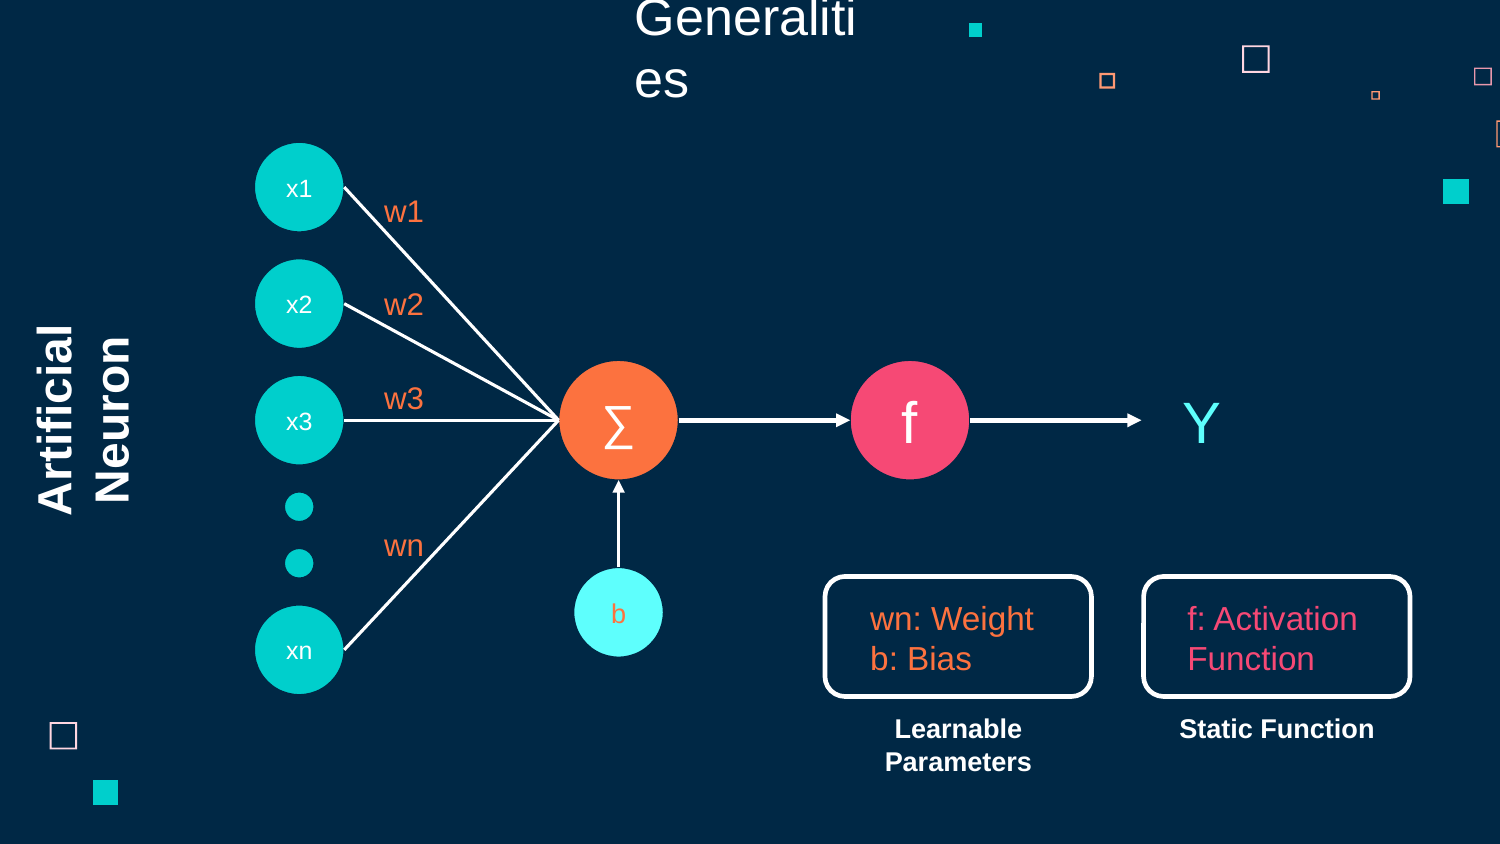

# Generalities
x1
w1
x2
w2
∑
f
Y
w3
Artificial Neuron
x3

wn

b

wn: Weight
b: Bias
f: Activation Function
xn
Learnable Parameters
Static Function